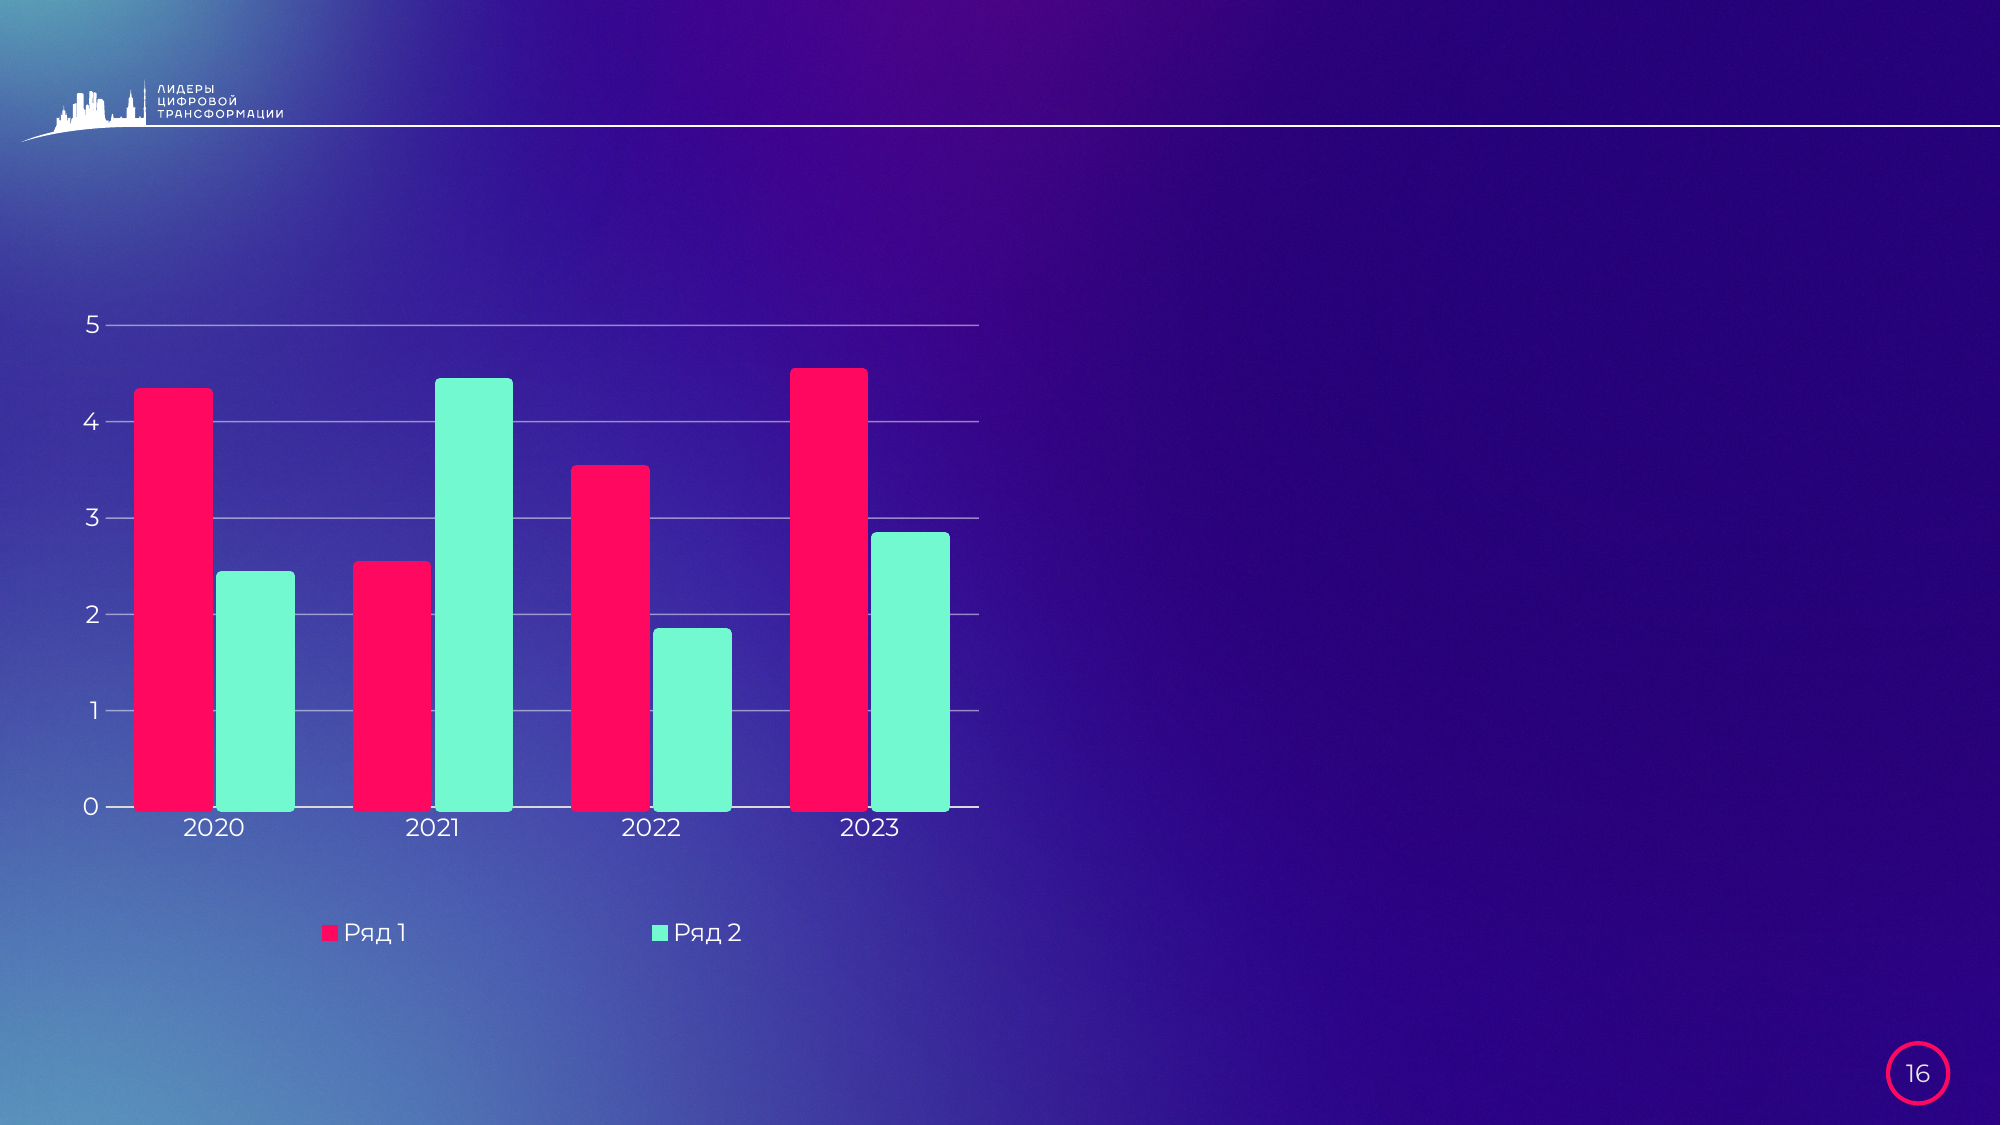

#

### Chart

| Category | Ряд 1 | Ряд 2 |
|---|---|---|
| 2020 | 4.3 | 2.4 |
| 2021 | 2.5 | 4.4 |
| 2022 | 3.5 | 1.8 |
| 2023 | 4.5 | 2.8 |

16